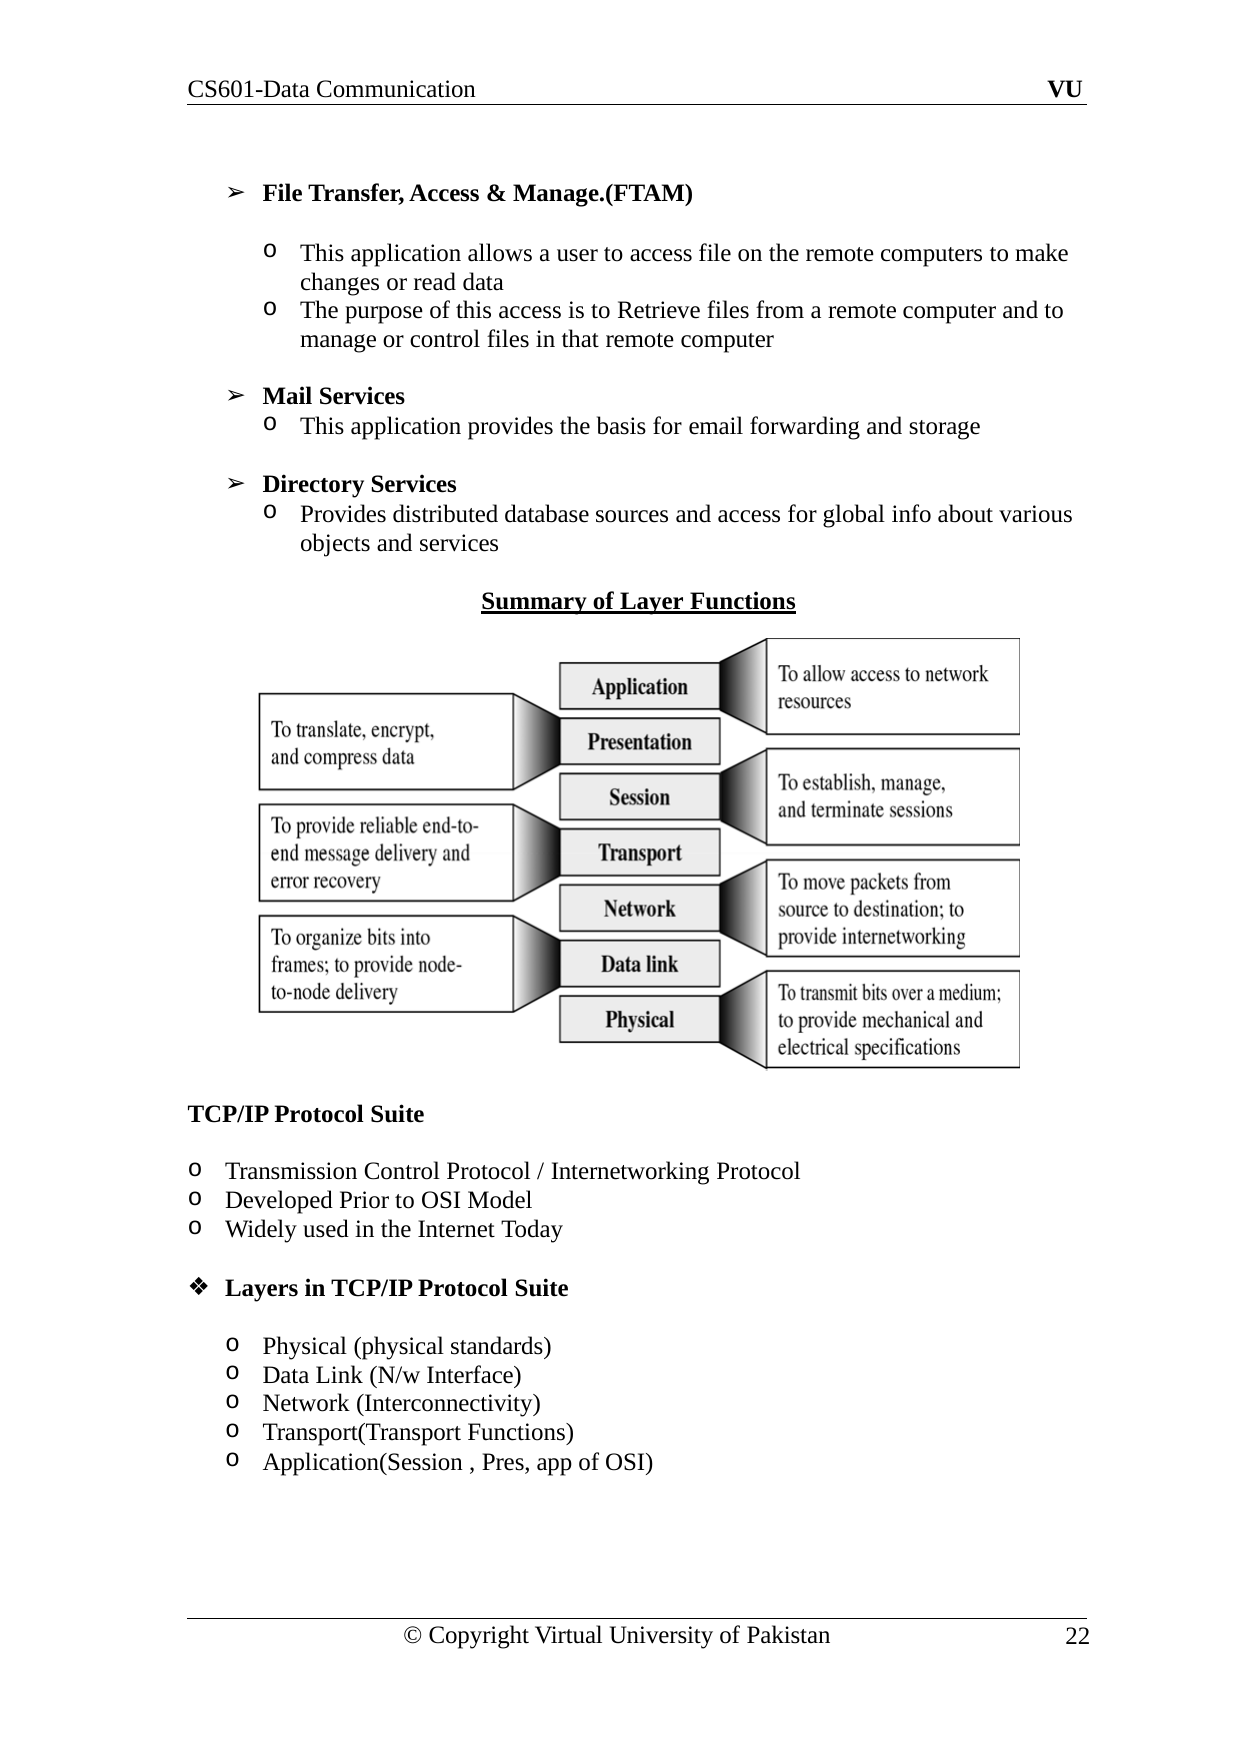

CS601-Data Communication
VU

File Transfer, Access & Manage.(FTAM)

This application allows a user to access file on the remote computers to make  changes or read data
The purpose of this access is to Retrieve files from a remote computer and to  manage or control files in that remote computer

Mail Services
This application provides the basis for email forwarding and storage

Directory Services
Provides distributed database sources and access for global info about various  objects and services

Summary of Layer Functions

TCP/IP Protocol Suite

Transmission Control Protocol / Internetworking Protocol
Developed Prior to OSI Model
Widely used in the Internet Today

Layers in TCP/IP Protocol Suite

Physical (physical standards)
Data Link (N/w Interface)
Network (Interconnectivity)
Transport(Transport Functions)
Application(Session , Pres, app of OSI)

© Copyright Virtual University of Pakistan
22